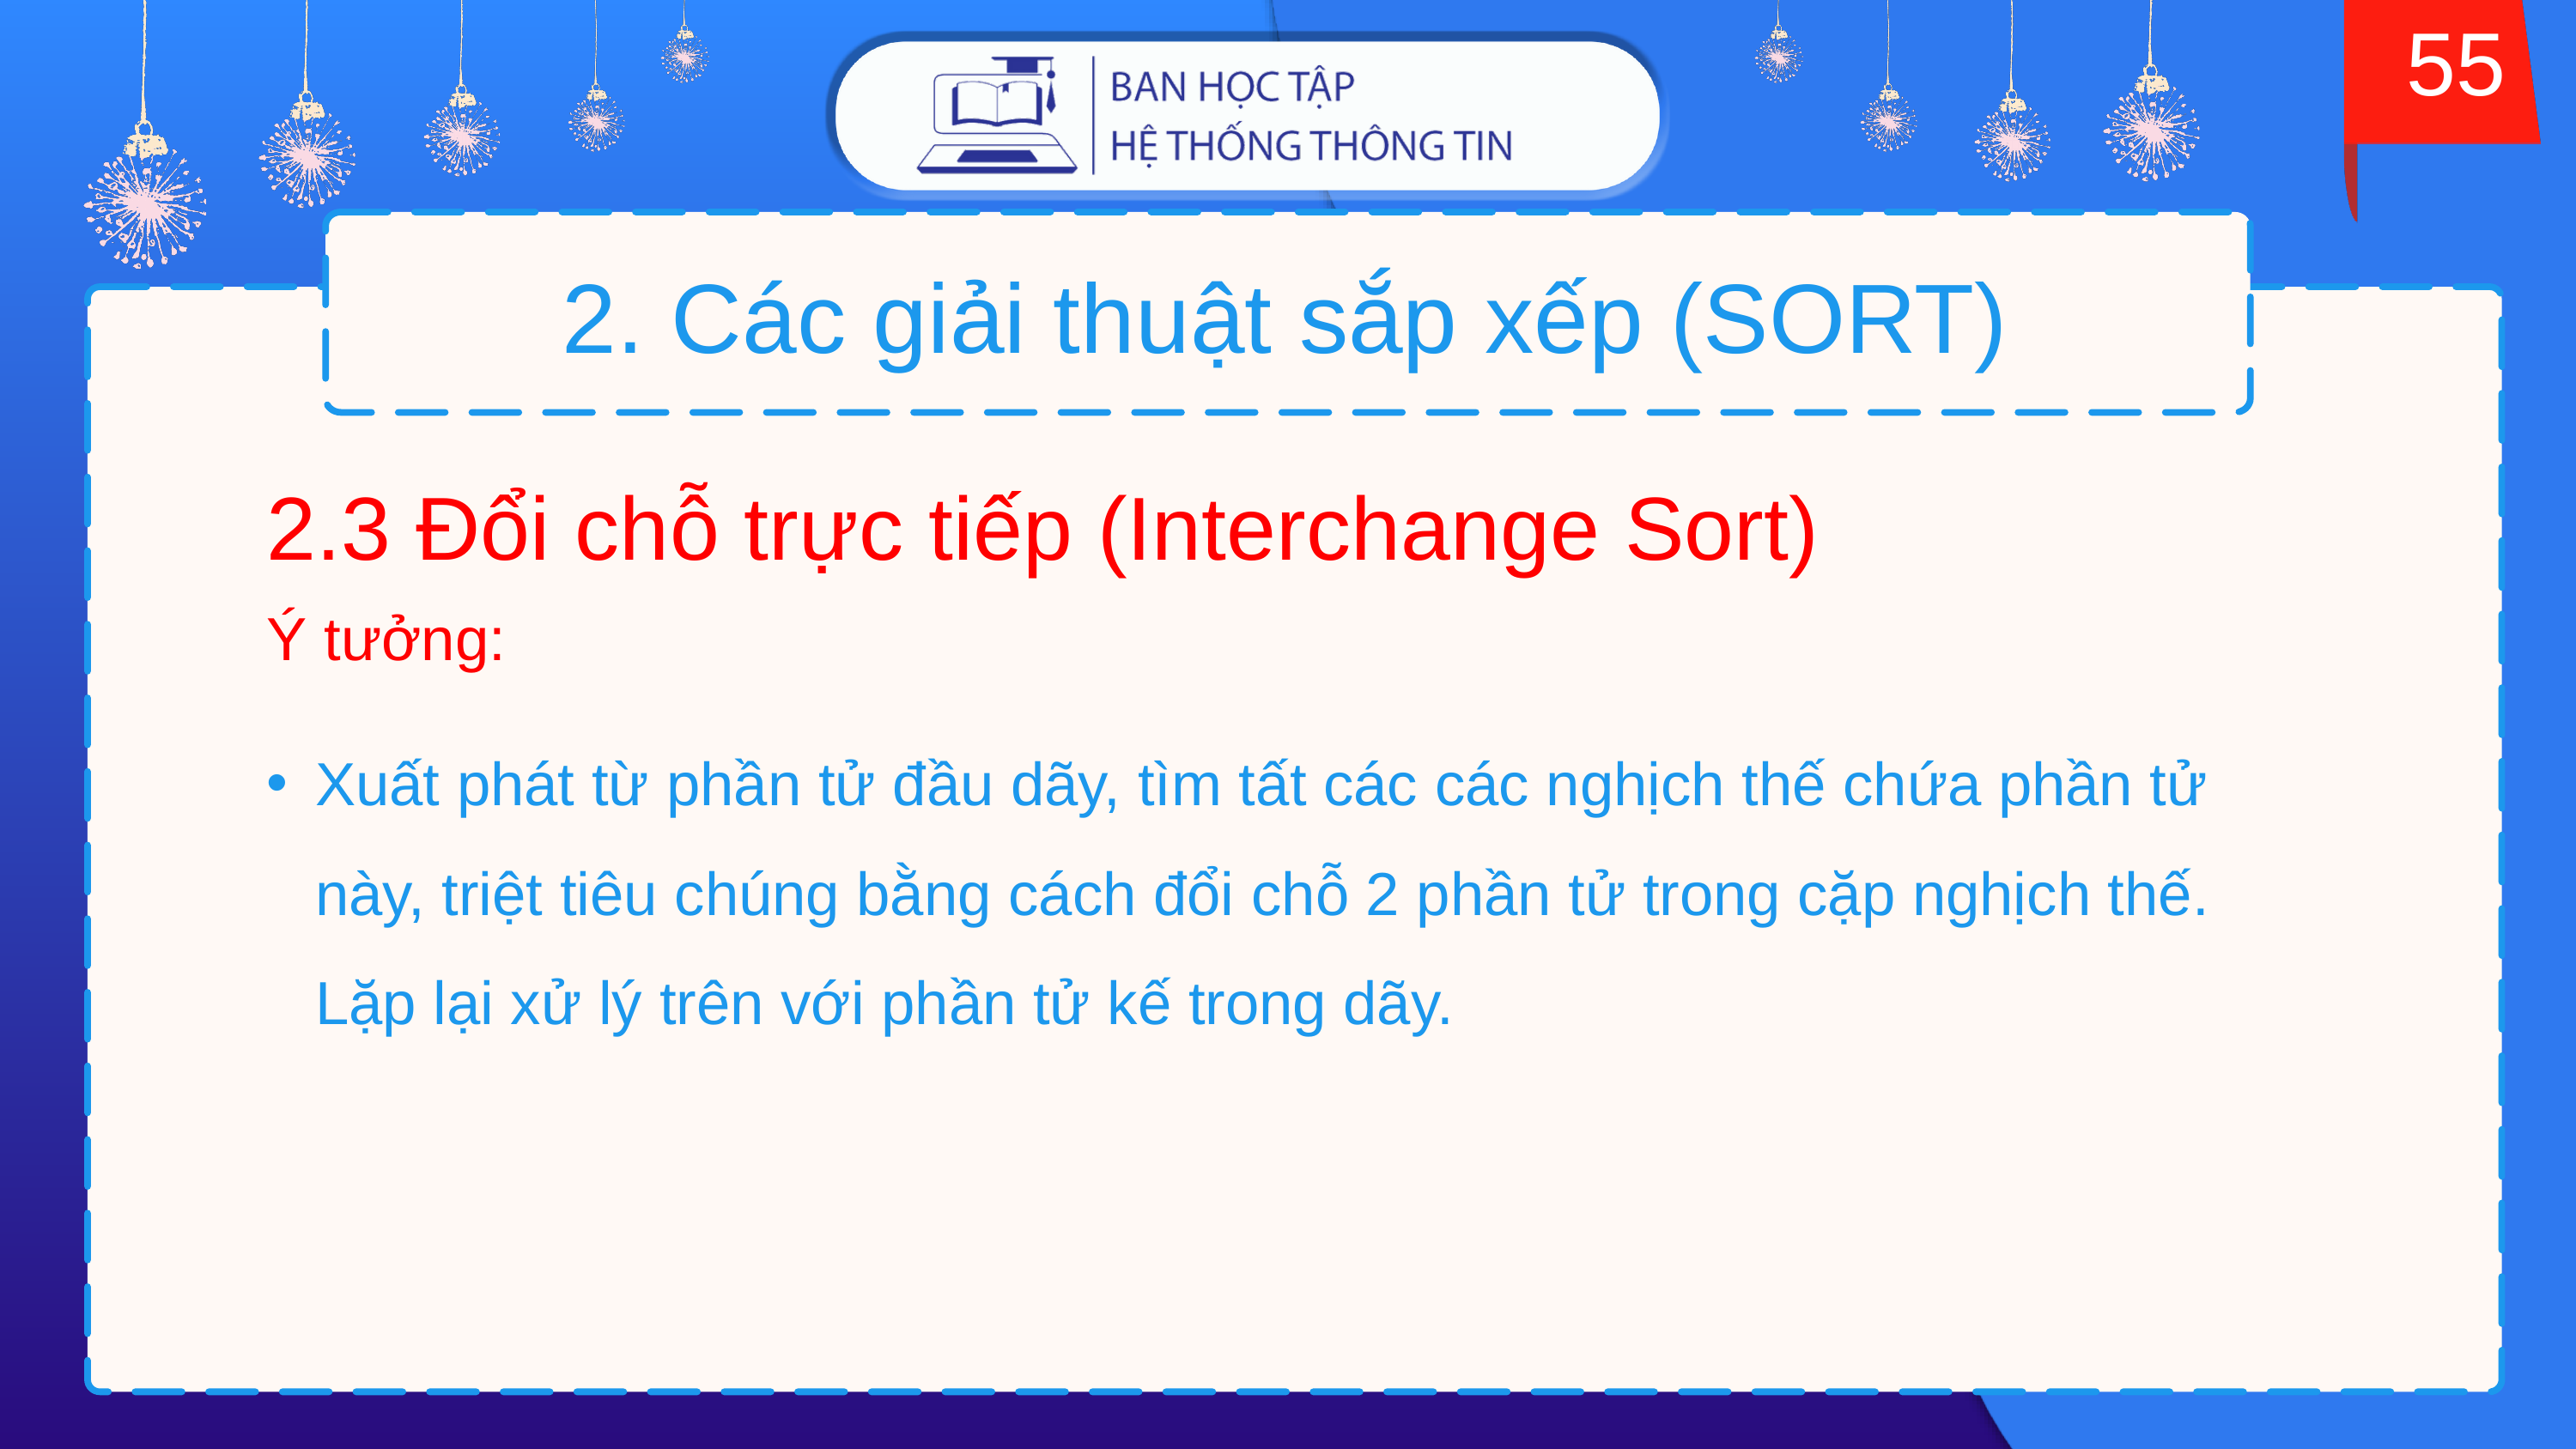

55

# 2. Các giải thuật sắp xếp (SORT)

2.3 Đổi chỗ trực tiếp (Interchange Sort)
Ý tưởng:
Xuất phát từ phần tử đầu dãy, tìm tất các các nghịch thế chứa phần tử này, triệt tiêu chúng bằng cách đổi chỗ 2 phần tử trong cặp nghịch thế. Lặp lại xử lý trên với phần tử kế trong dãy.